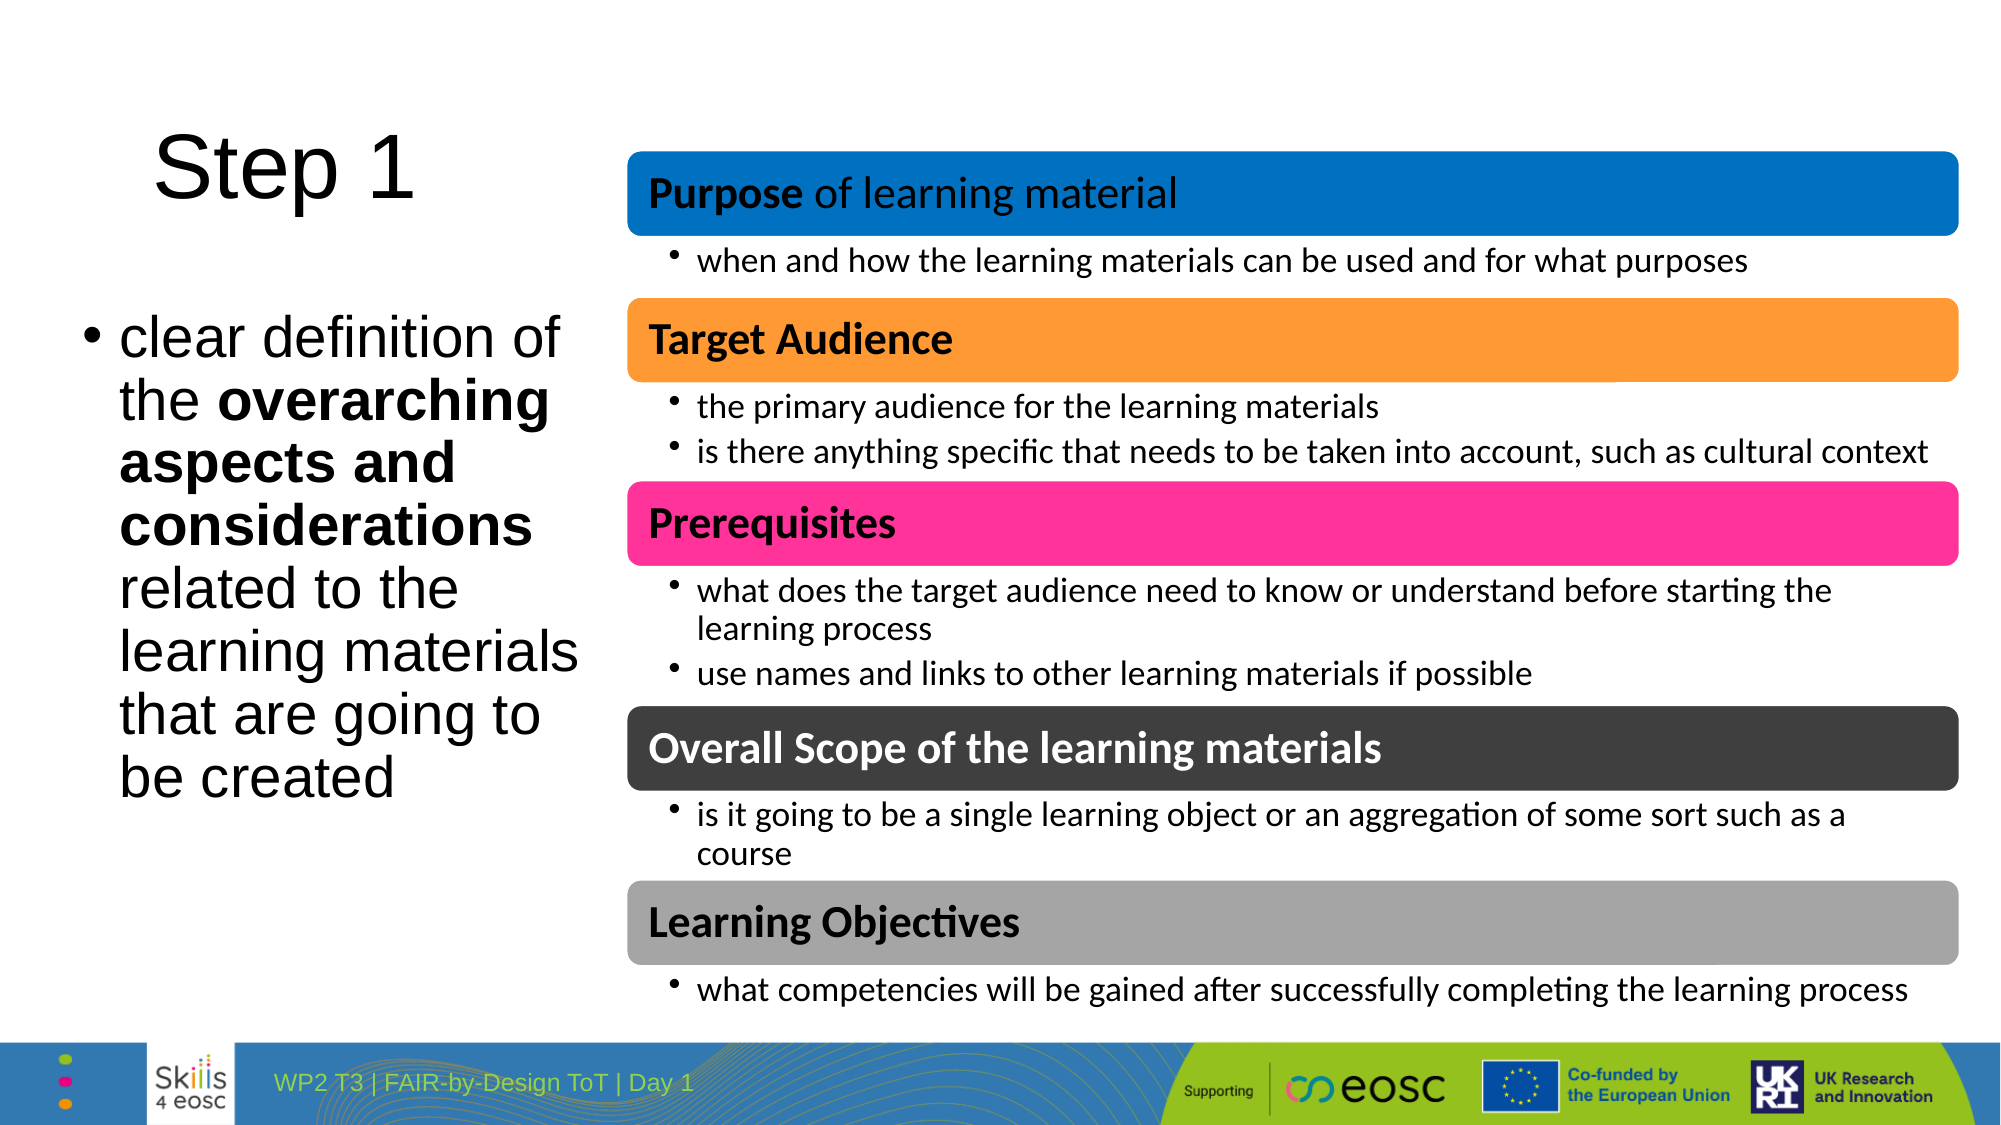

# Step 1
Purpose of learning material
when and how the learning materials can be used and for what purposes
Target Audience
the primary audience for the learning materials
is there anything specific that needs to be taken into account, such as cultural context
Prerequisites
what does the target audience need to know or understand before starting the learning process
use names and links to other learning materials if possible
Overall Scope of the learning materials
is it going to be a single learning object or an aggregation of some sort such as a course
Learning Objectives
what competencies will be gained after successfully completing the learning process
clear definition of the overarching aspects and considerations related to the learning materials that are going to be created

WP2 T3 | FAIR-by-Design ToT | Day 1